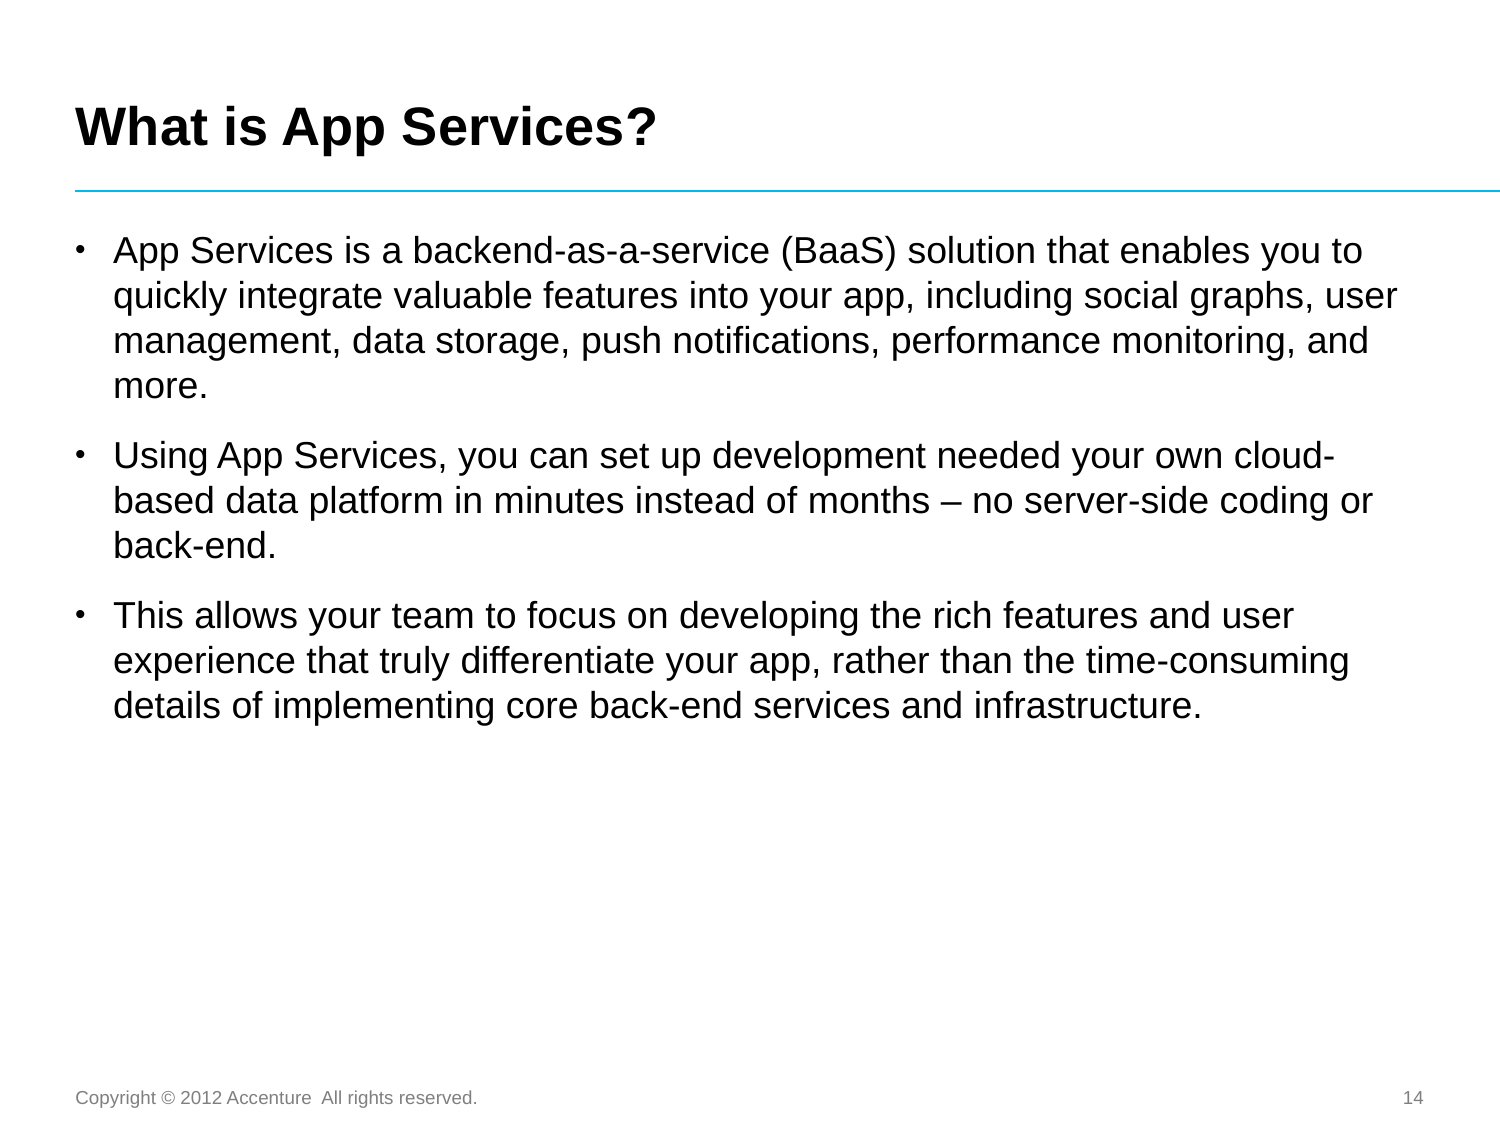

# What is App Services?
App Services is a backend-as-a-service (BaaS) solution that enables you to quickly integrate valuable features into your app, including social graphs, user management, data storage, push notifications, performance monitoring, and more.
Using App Services, you can set up development needed your own cloud-based data platform in minutes instead of months – no server-side coding or back-end.
This allows your team to focus on developing the rich features and user experience that truly differentiate your app, rather than the time-consuming details of implementing core back-end services and infrastructure.